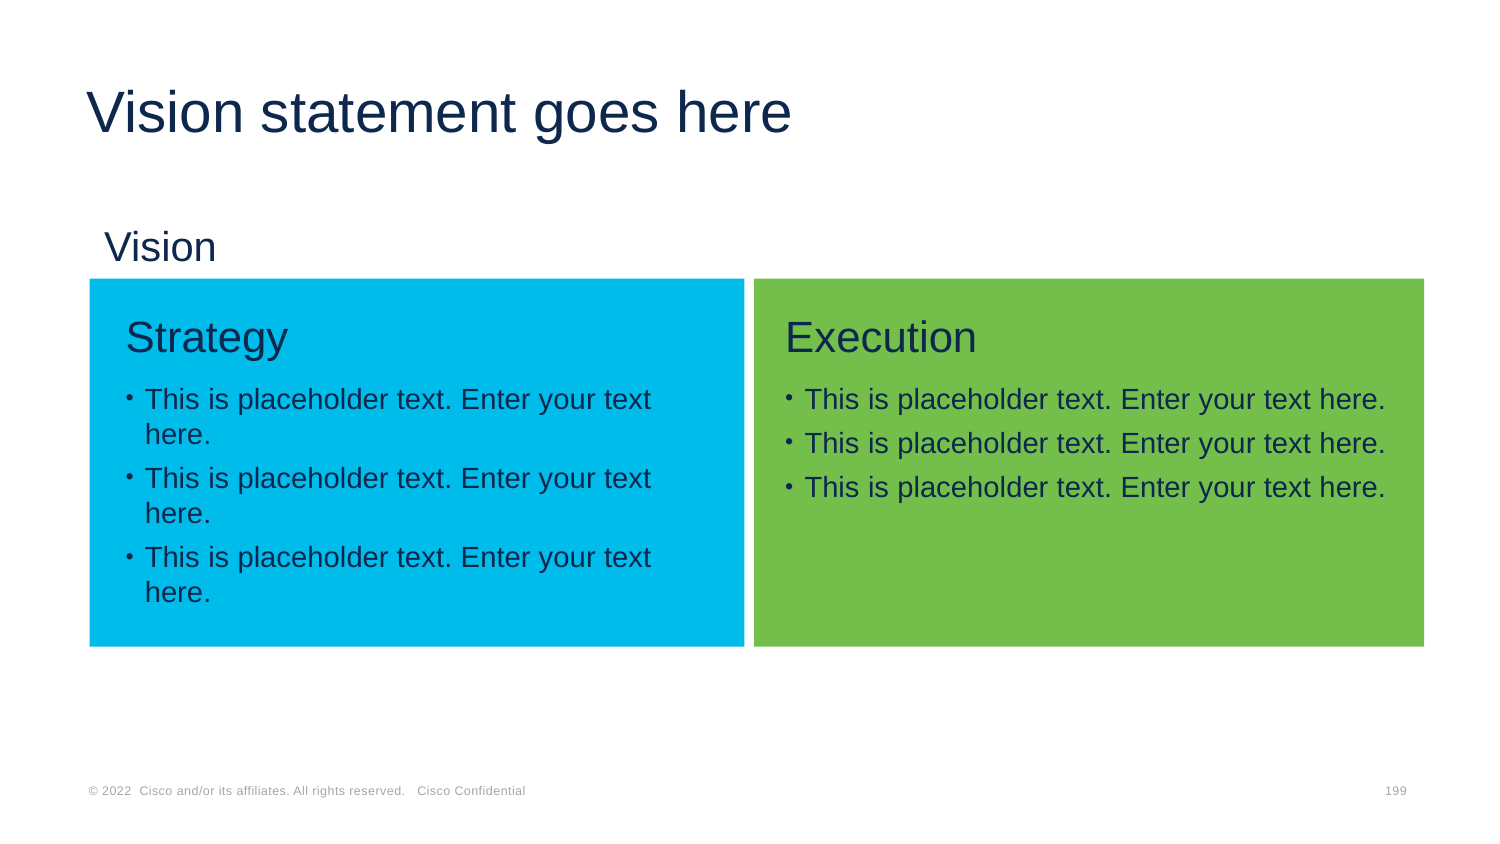

# Vision statement goes here
Vision

Strategy
This is placeholder text. Enter your text here.
This is placeholder text. Enter your text here.
This is placeholder text. Enter your text here.
Execution
This is placeholder text. Enter your text here.
This is placeholder text. Enter your text here.
This is placeholder text. Enter your text here.